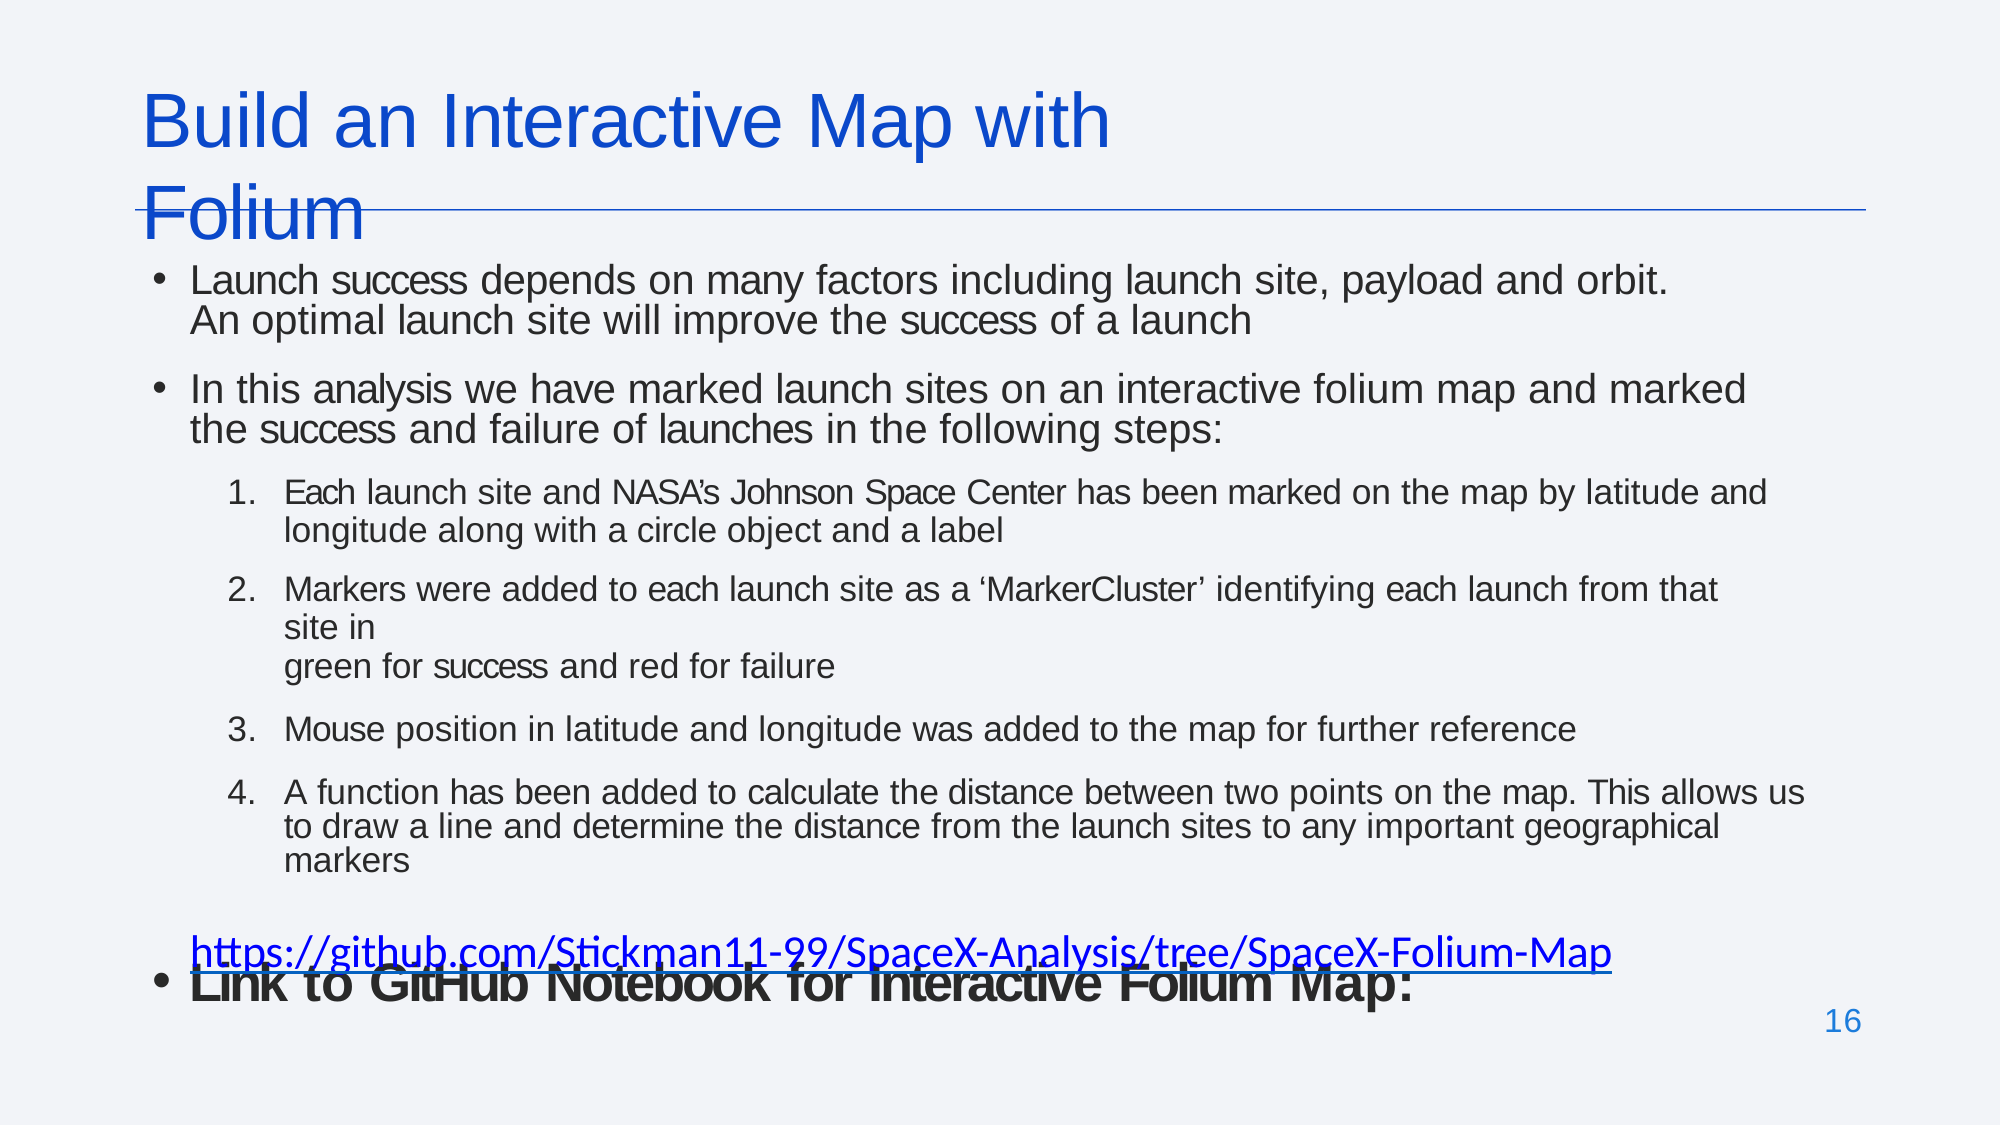

# Build an Interactive Map with Folium
Launch success depends on many factors including launch site, payload and orbit. An optimal launch site will improve the success of a launch
In this analysis we have marked launch sites on an interactive folium map and marked the success and failure of launches in the following steps:
Each launch site and NASA’s Johnson Space Center has been marked on the map by latitude and
longitude along with a circle object and a label
Markers were added to each launch site as a ‘MarkerCluster’ identifying each launch from that site in
green for success and red for failure
Mouse position in latitude and longitude was added to the map for further reference
A function has been added to calculate the distance between two points on the map. This allows us to draw a line and determine the distance from the launch sites to any important geographical markers

Link to GitHub Notebook for Interactive Folium Map:
https://github.com/Stickman11-99/SpaceX-Analysis/tree/SpaceX-Folium-Map
16